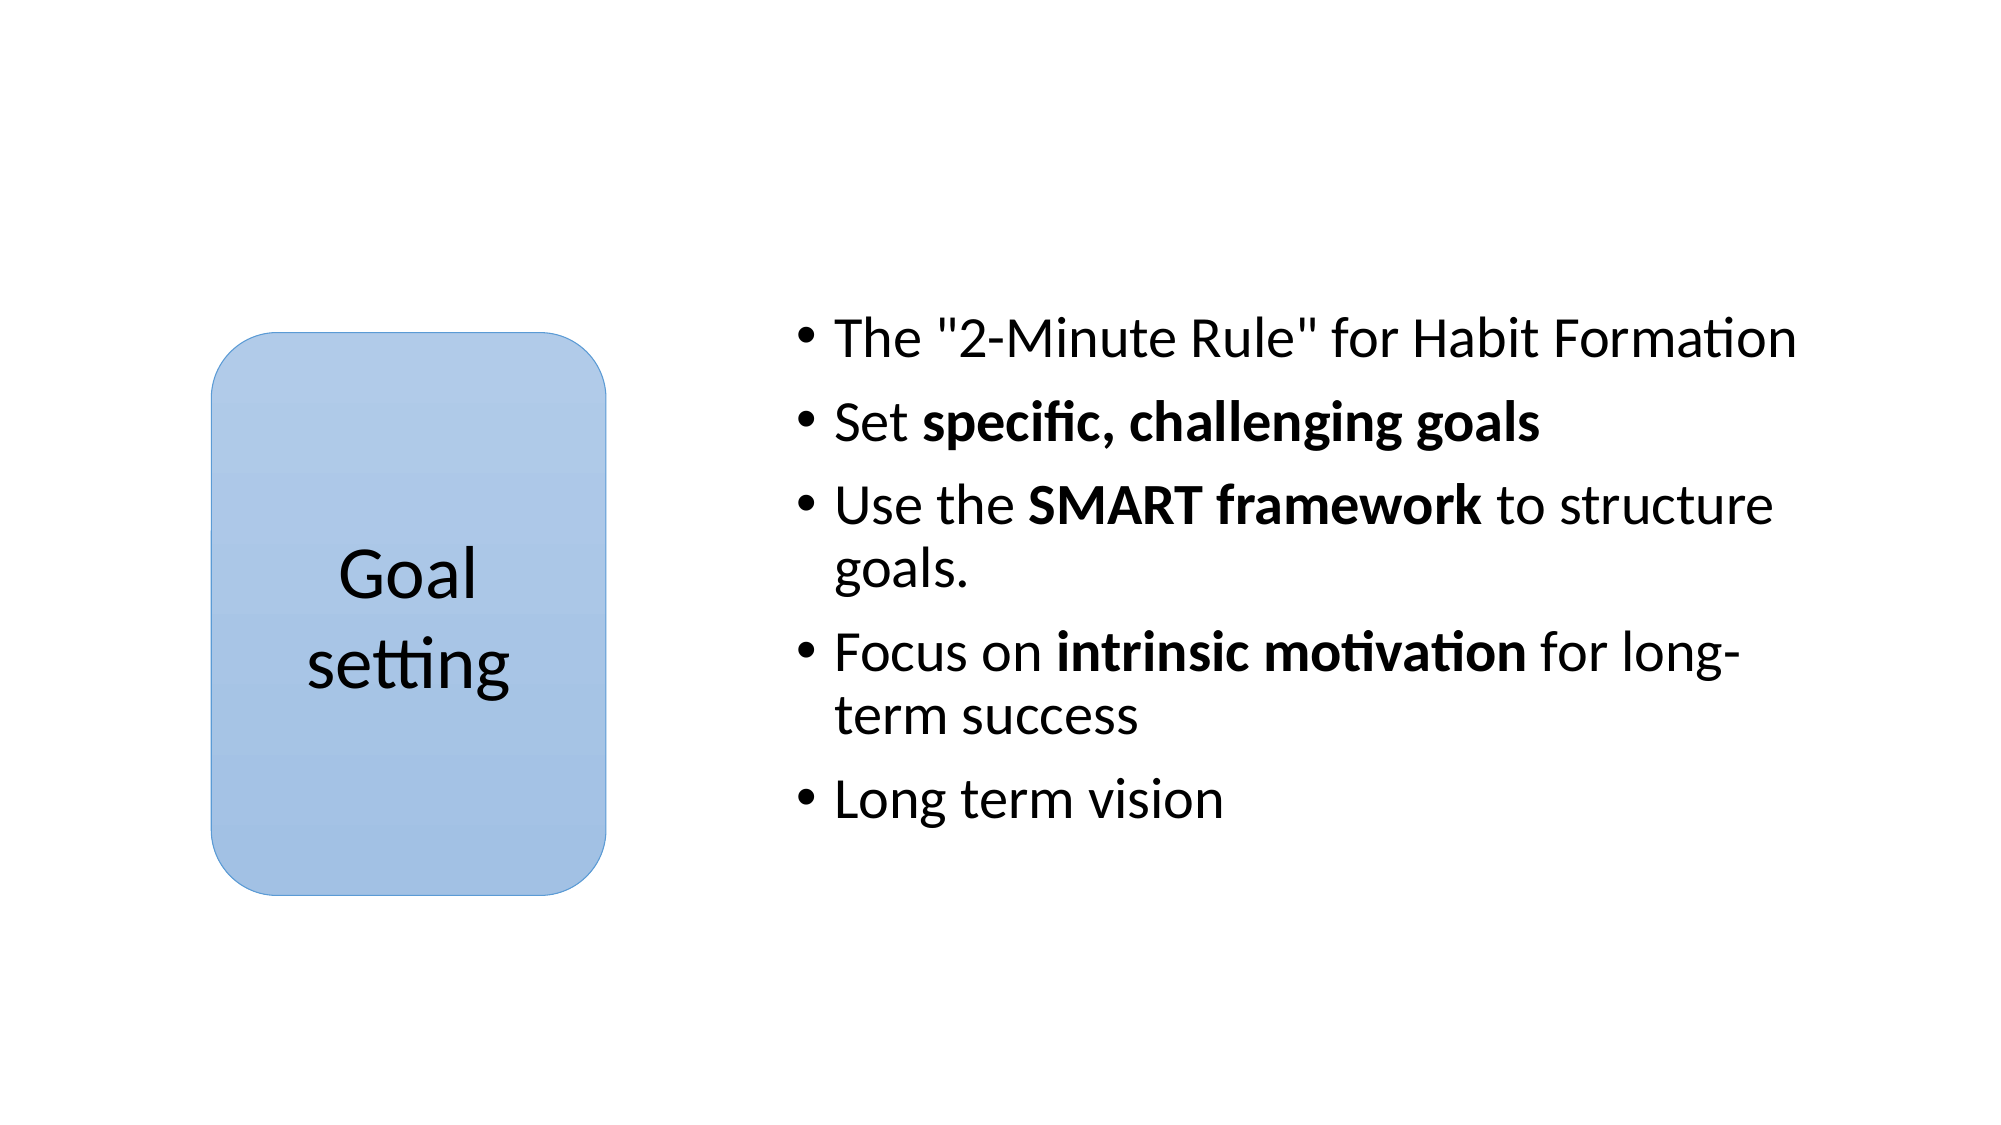

The "2-Minute Rule" for Habit Formation
Set specific, challenging goals
Use the SMART framework to structure goals.
Focus on intrinsic motivation for long-term success
Long term vision
Goal setting